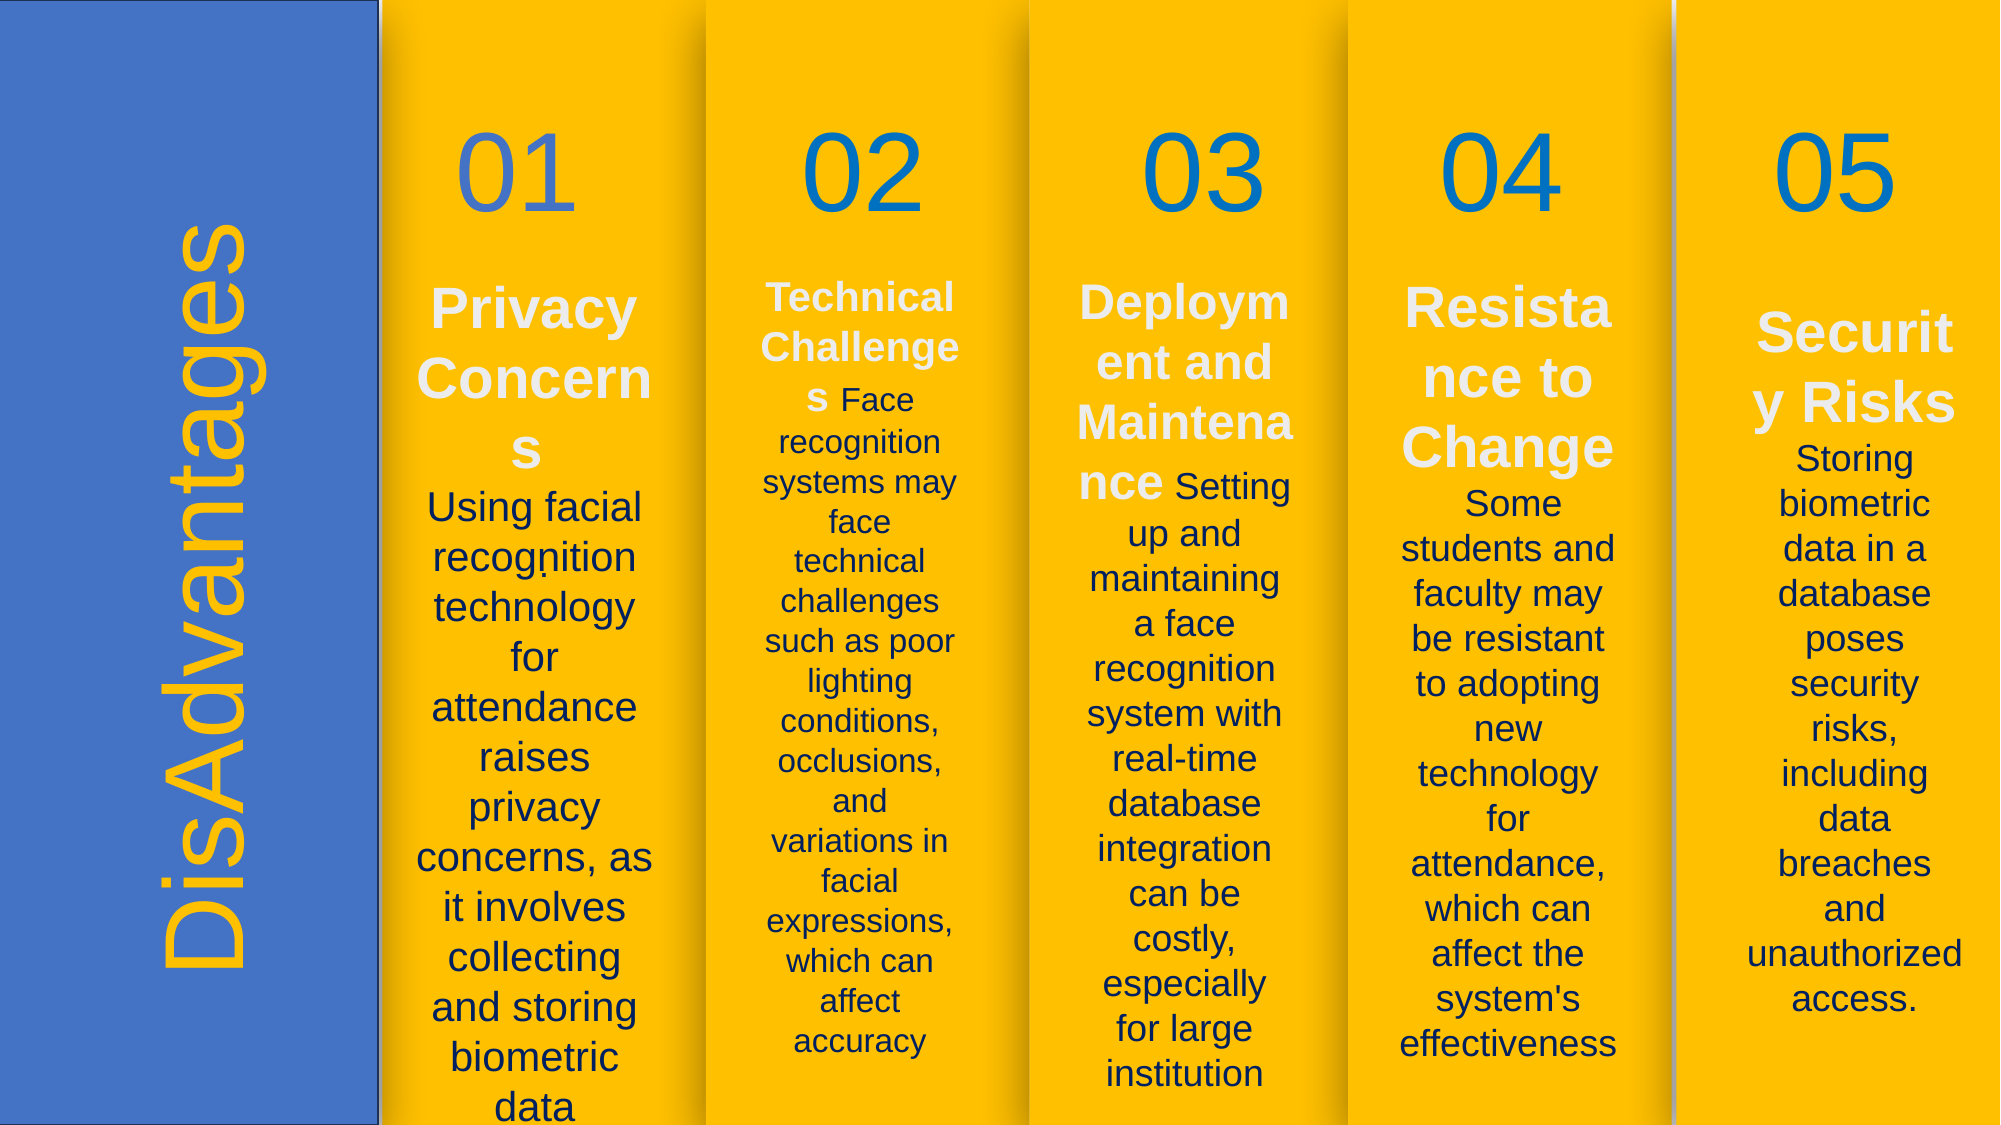

.

01
02
03
04
05
Deployment and Maintenance Setting up and maintaining a face recognition system with real-time database integration can be costly, especially for large institution

Resistance to Change
 Some students and faculty may be resistant to adopting new technology for attendance, which can affect the system's effectiveness
Privacy Concerns
Using facial recognition technology for attendance raises privacy concerns, as it involves collecting and storing biometric data

Technical Challenges Face recognition systems may face technical challenges such as poor lighting conditions, occlusions, and variations in facial expressions, which can affect accuracy

Security Risks Storing biometric data in a database poses security risks, including data breaches and unauthorized access.

DisAdvantages